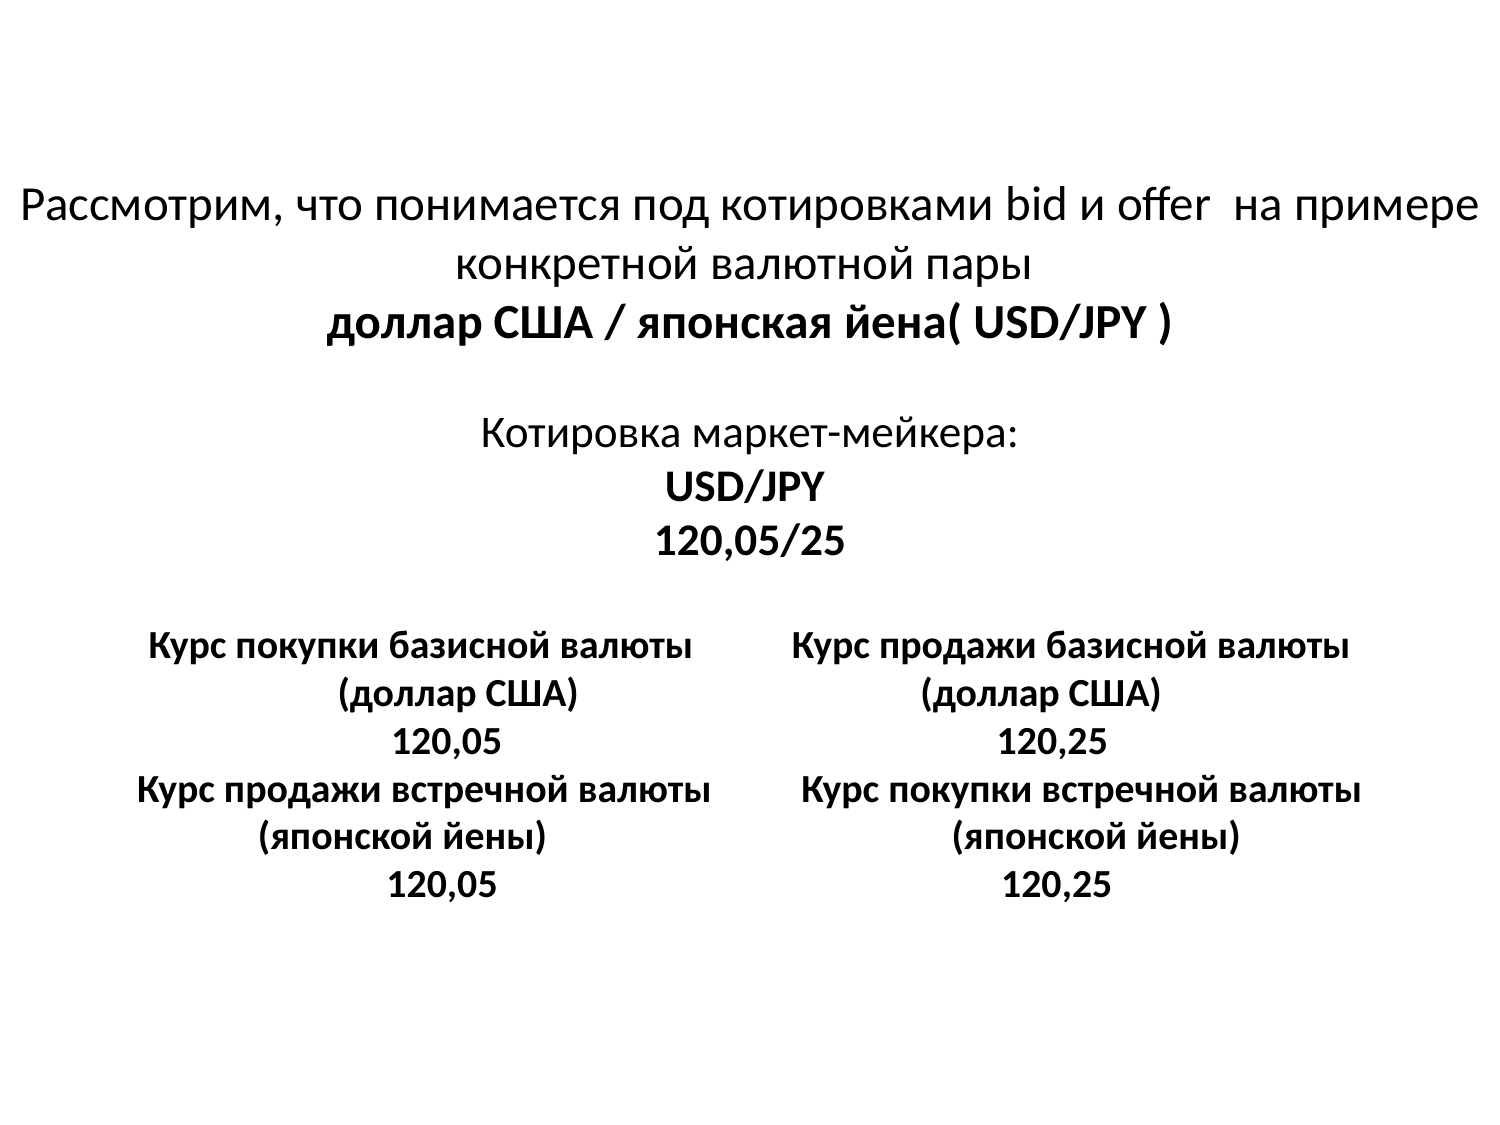

# Рассмотрим, что понимается под котировками bid и offer  на примере конкретной валютной пары доллар США / японская йена( USD/JPY ) Котировка маркет-мейкера: USD/JPY 120,05/25 Курс покупки базисной валюты           Курс продажи базисной валюты (доллар США)                                      (доллар США) 120,05                                                       120,25 Курс продажи встречной валюты          Курс покупки встречной валюты (японской йены)                                             (японской йены) 120,05                                                        120,25